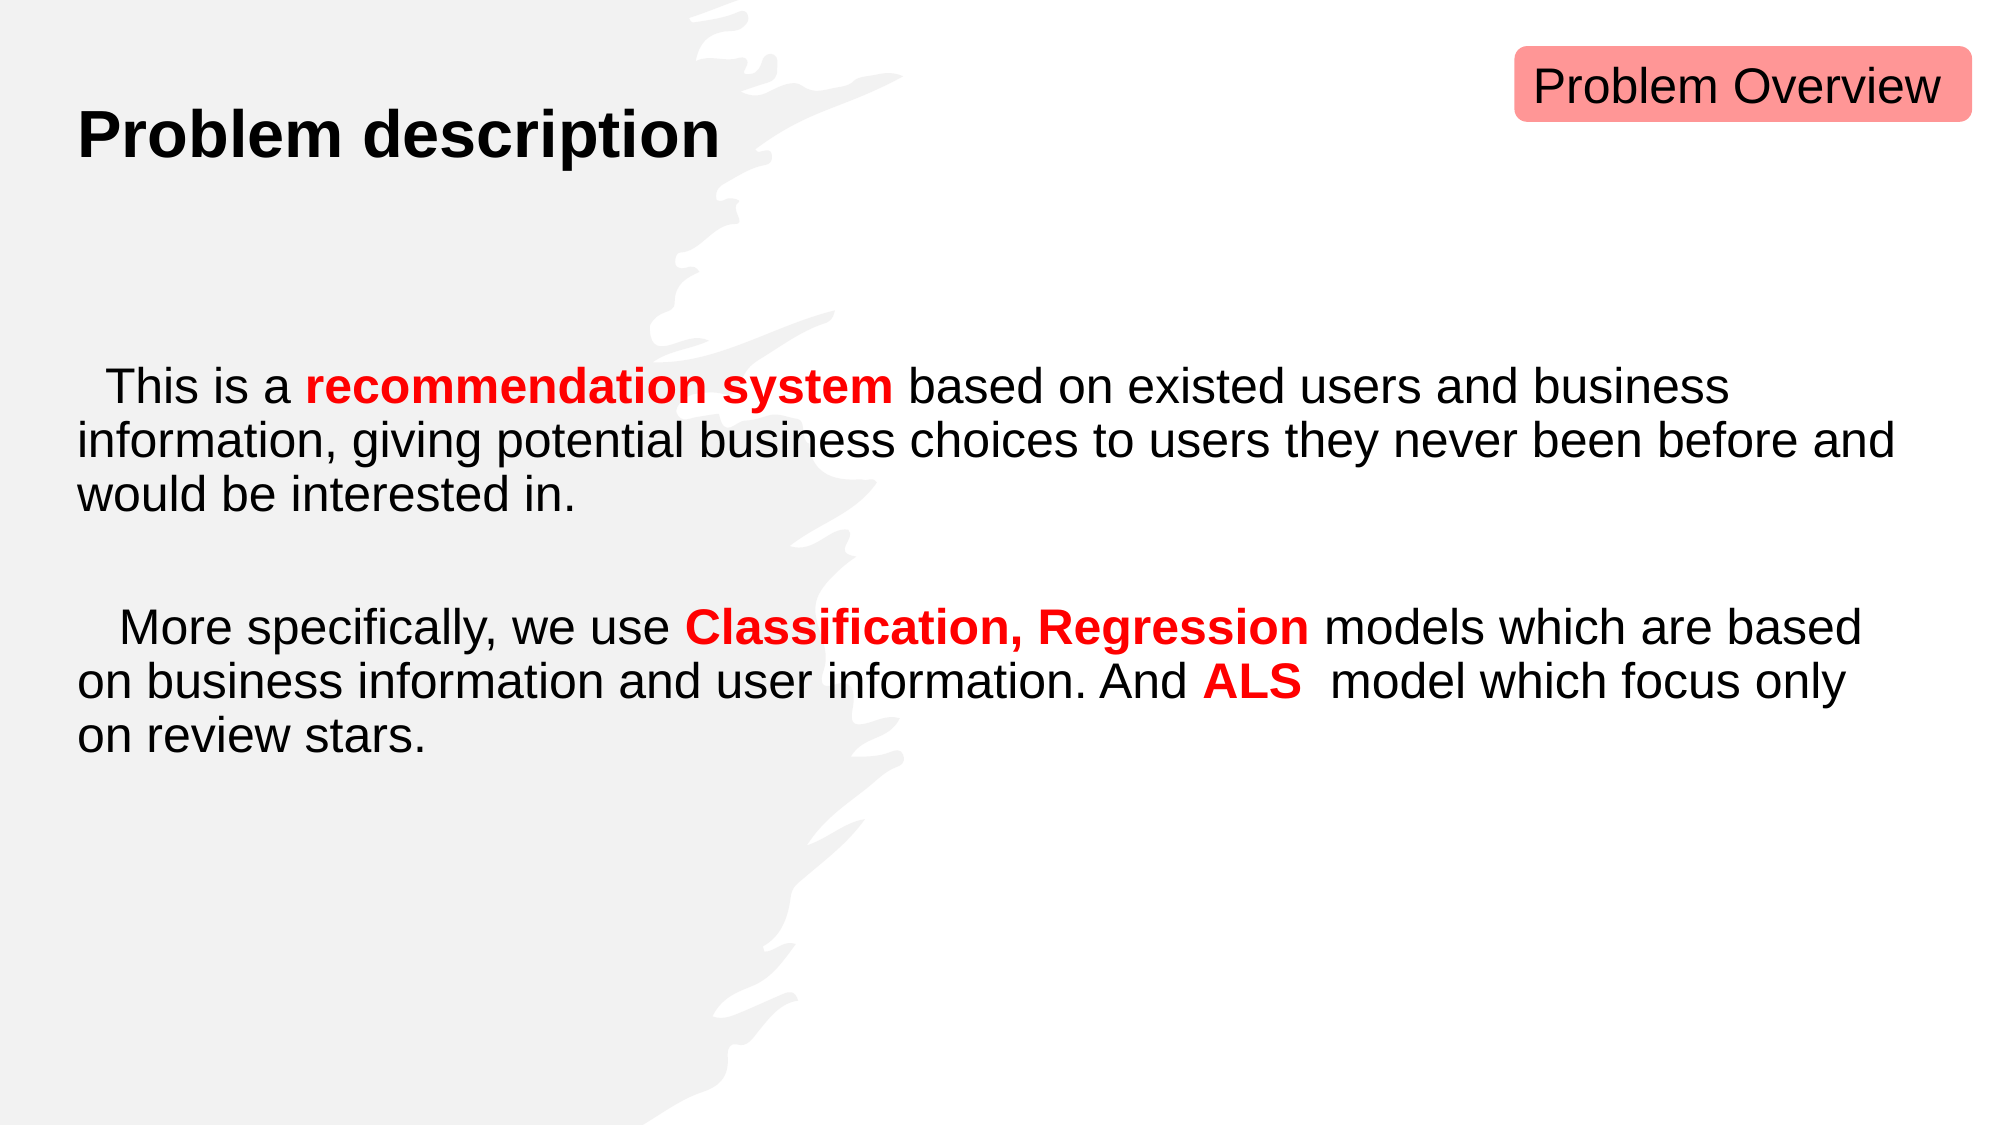

Problem Overview
Problem description
  This is a recommendation system based on existed users and business information, giving potential business choices to users they never been before and would be interested in.

   More specifically, we use Classification, Regression models which are based on business information and user information. And ALS  model which focus only on review stars.